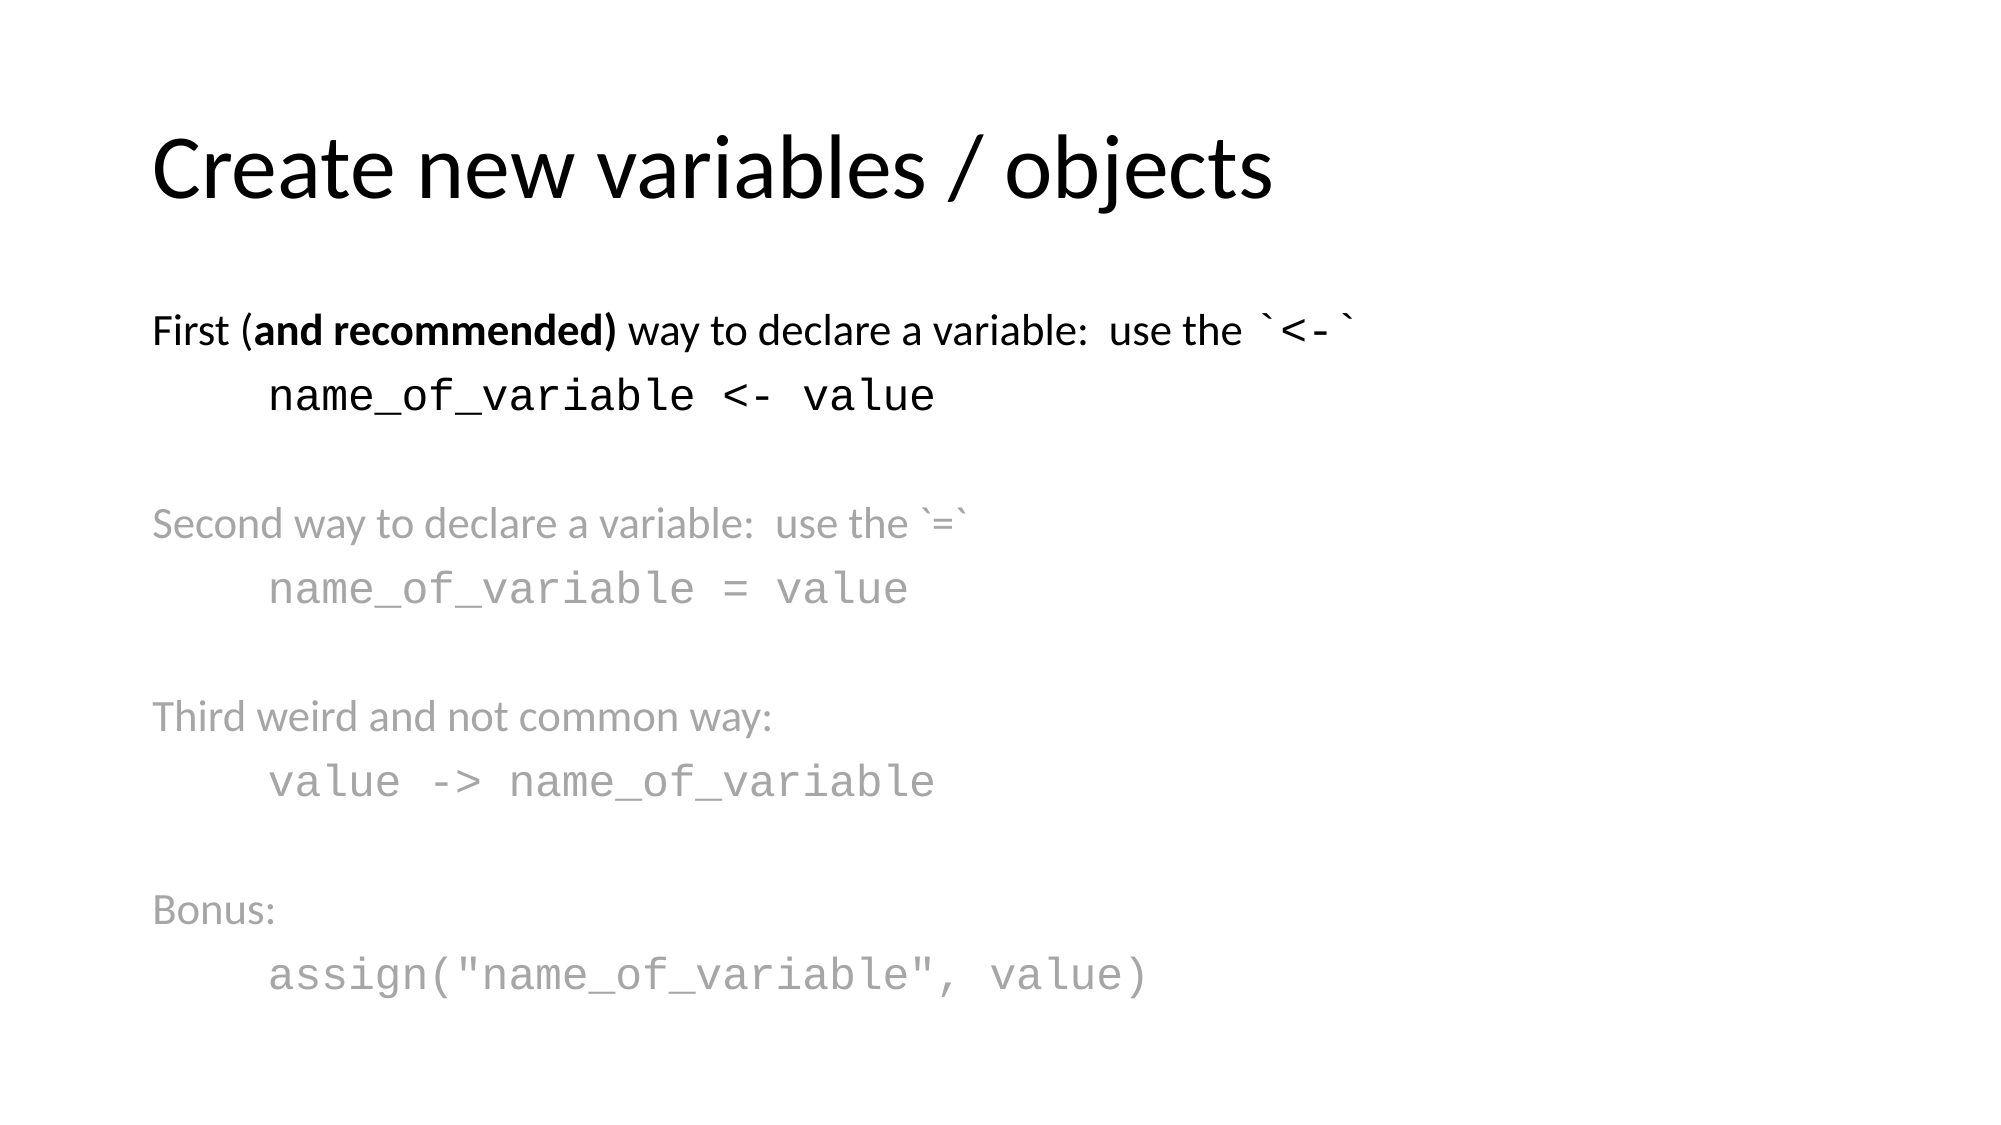

# Create new variables / objects
First (and recommended) way to declare a variable:  use the `<-`
	name_of_variable <- value

Second way to declare a variable:  use the `=`
	name_of_variable = value

Third weird and not common way:
	value -> name_of_variable

Bonus:
	assign("name_of_variable", value)